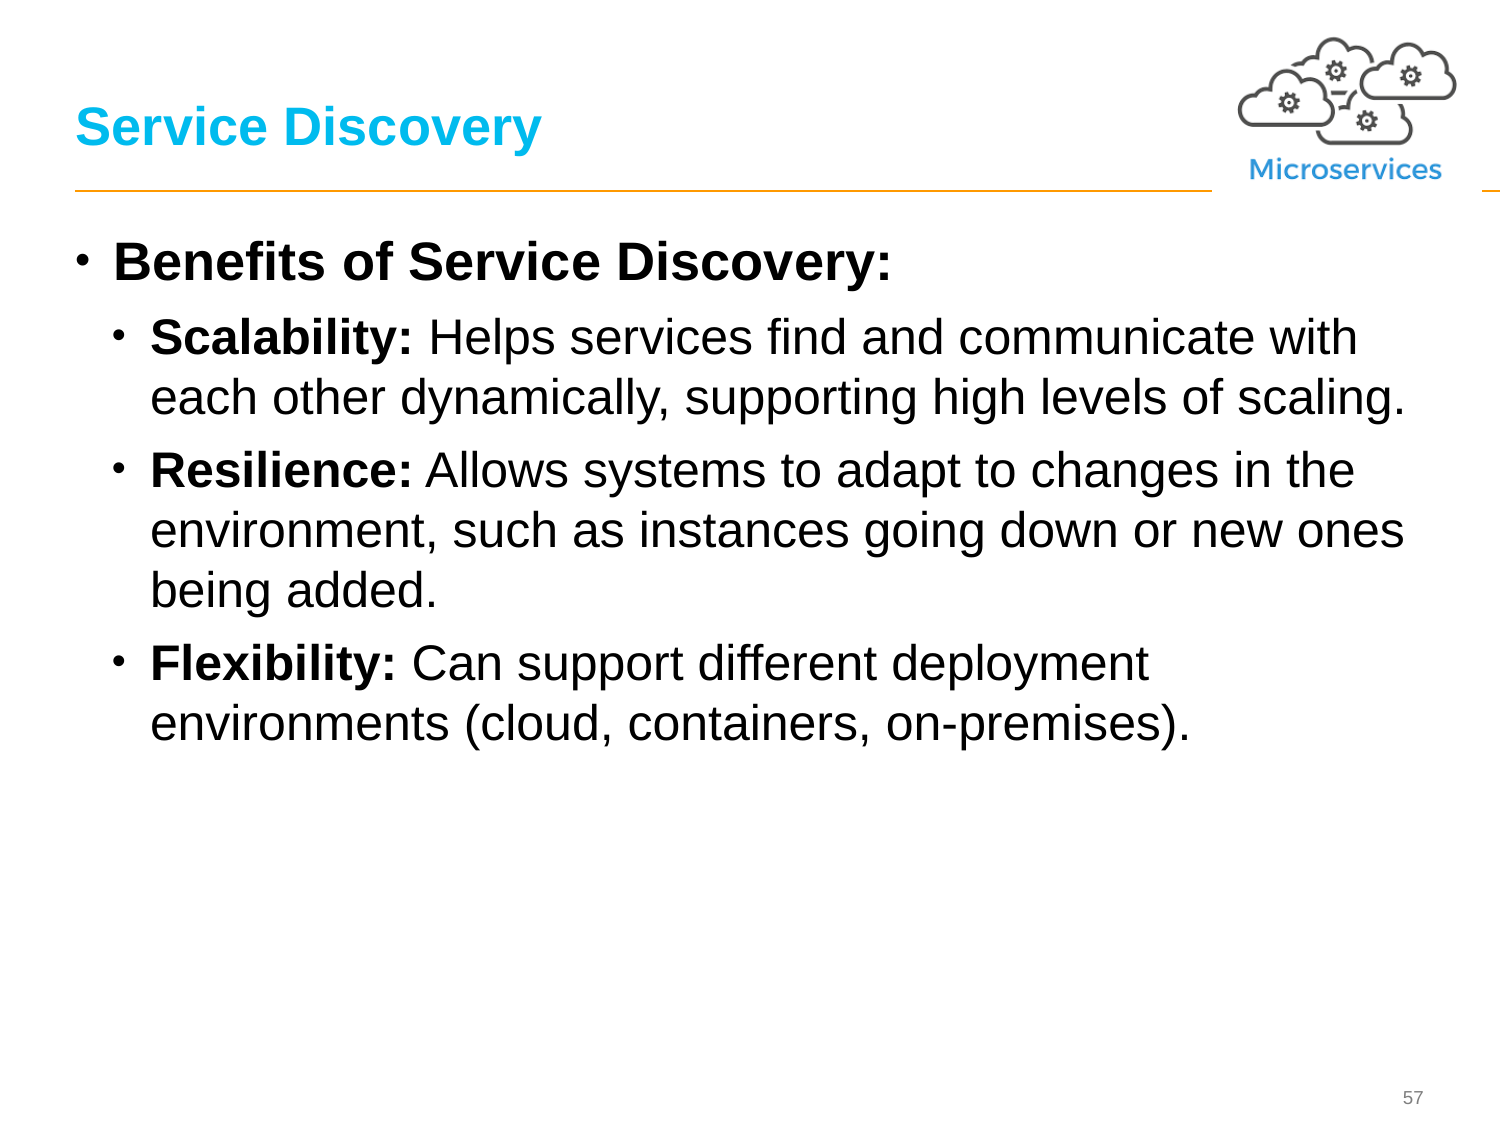

# Service Discovery
Benefits of Service Discovery:
Scalability: Helps services find and communicate with each other dynamically, supporting high levels of scaling.
Resilience: Allows systems to adapt to changes in the environment, such as instances going down or new ones being added.
Flexibility: Can support different deployment environments (cloud, containers, on-premises).